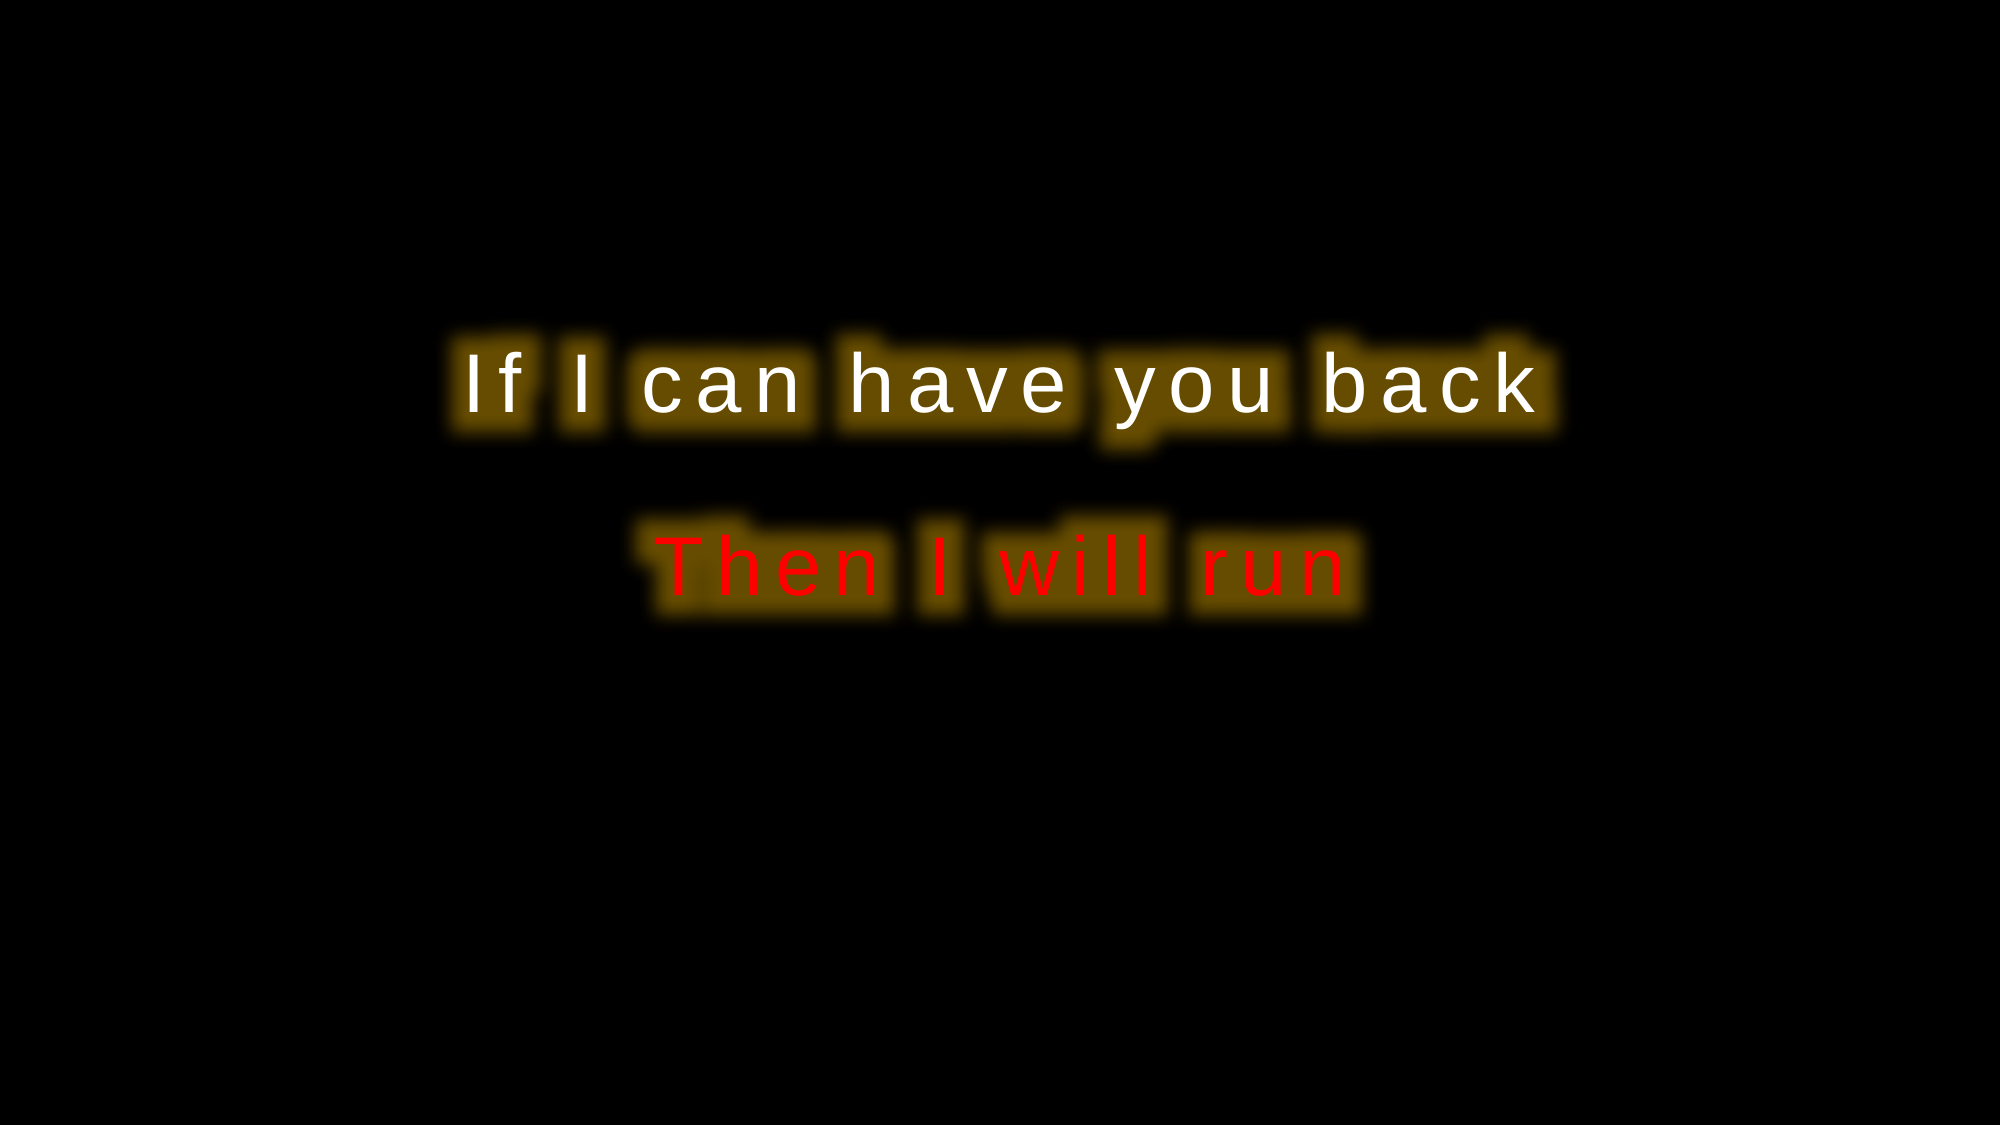

If I can have you back
Then I will run